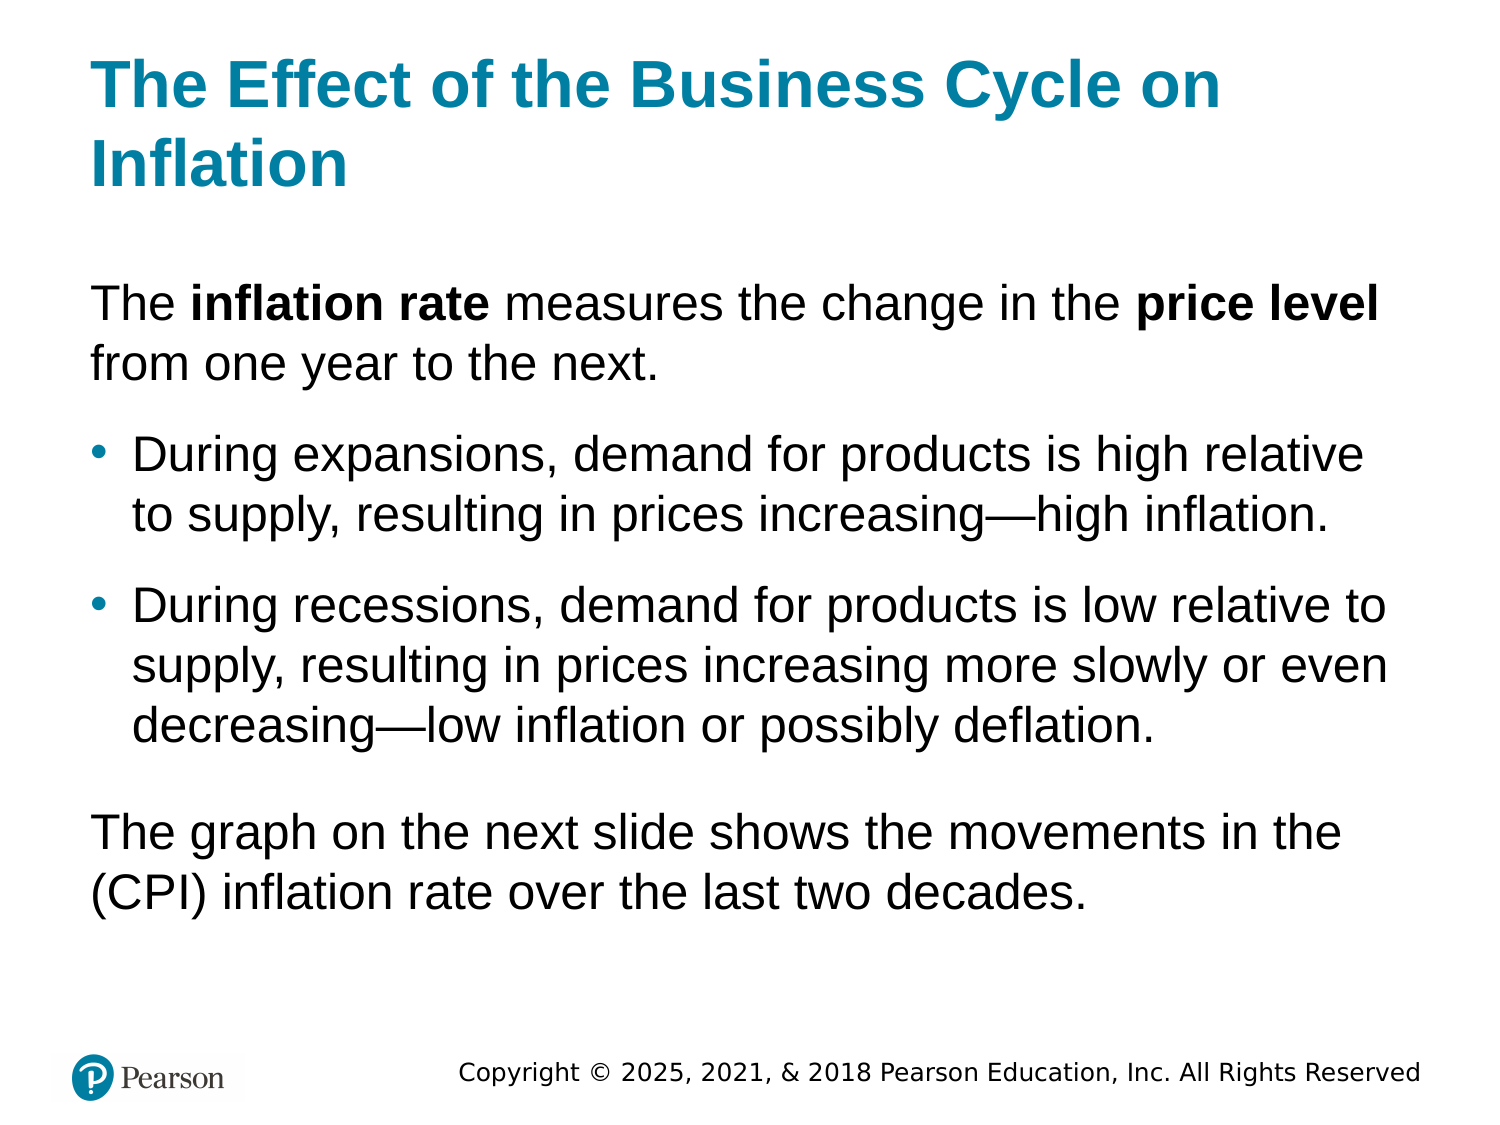

# The Effect of the Business Cycle on Inflation
The inflation rate measures the change in the price level from one year to the next.
During expansions, demand for products is high relative to supply, resulting in prices increasing—high inflation.
During recessions, demand for products is low relative to supply, resulting in prices increasing more slowly or even decreasing—low inflation or possibly deflation.
The graph on the next slide shows the movements in the (C P I) inflation rate over the last two decades.